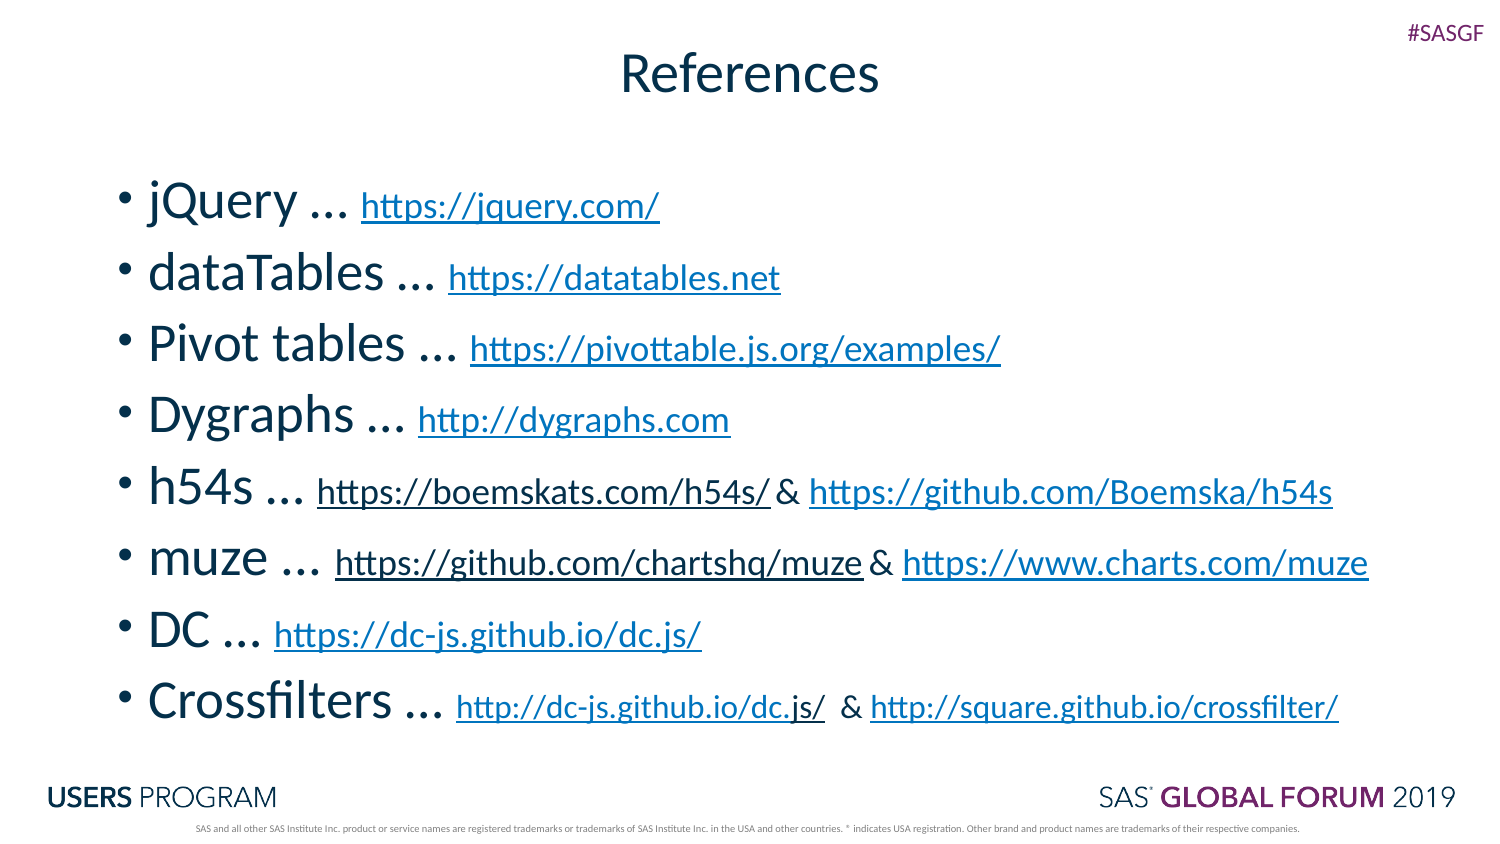

# References

jQuery … https://jquery.com/
dataTables … https://datatables.net
Pivot tables … https://pivottable.js.org/examples/
Dygraphs … http://dygraphs.com
h54s … https://boemskats.com/h54s/ & https://github.com/Boemska/h54s
muze ... https://github.com/chartshq/muze & https://www.charts.com/muze
DC … https://dc-js.github.io/dc.js/
Crossfilters … http://dc-js.github.io/dc.js/  & http://square.github.io/crossfilter/